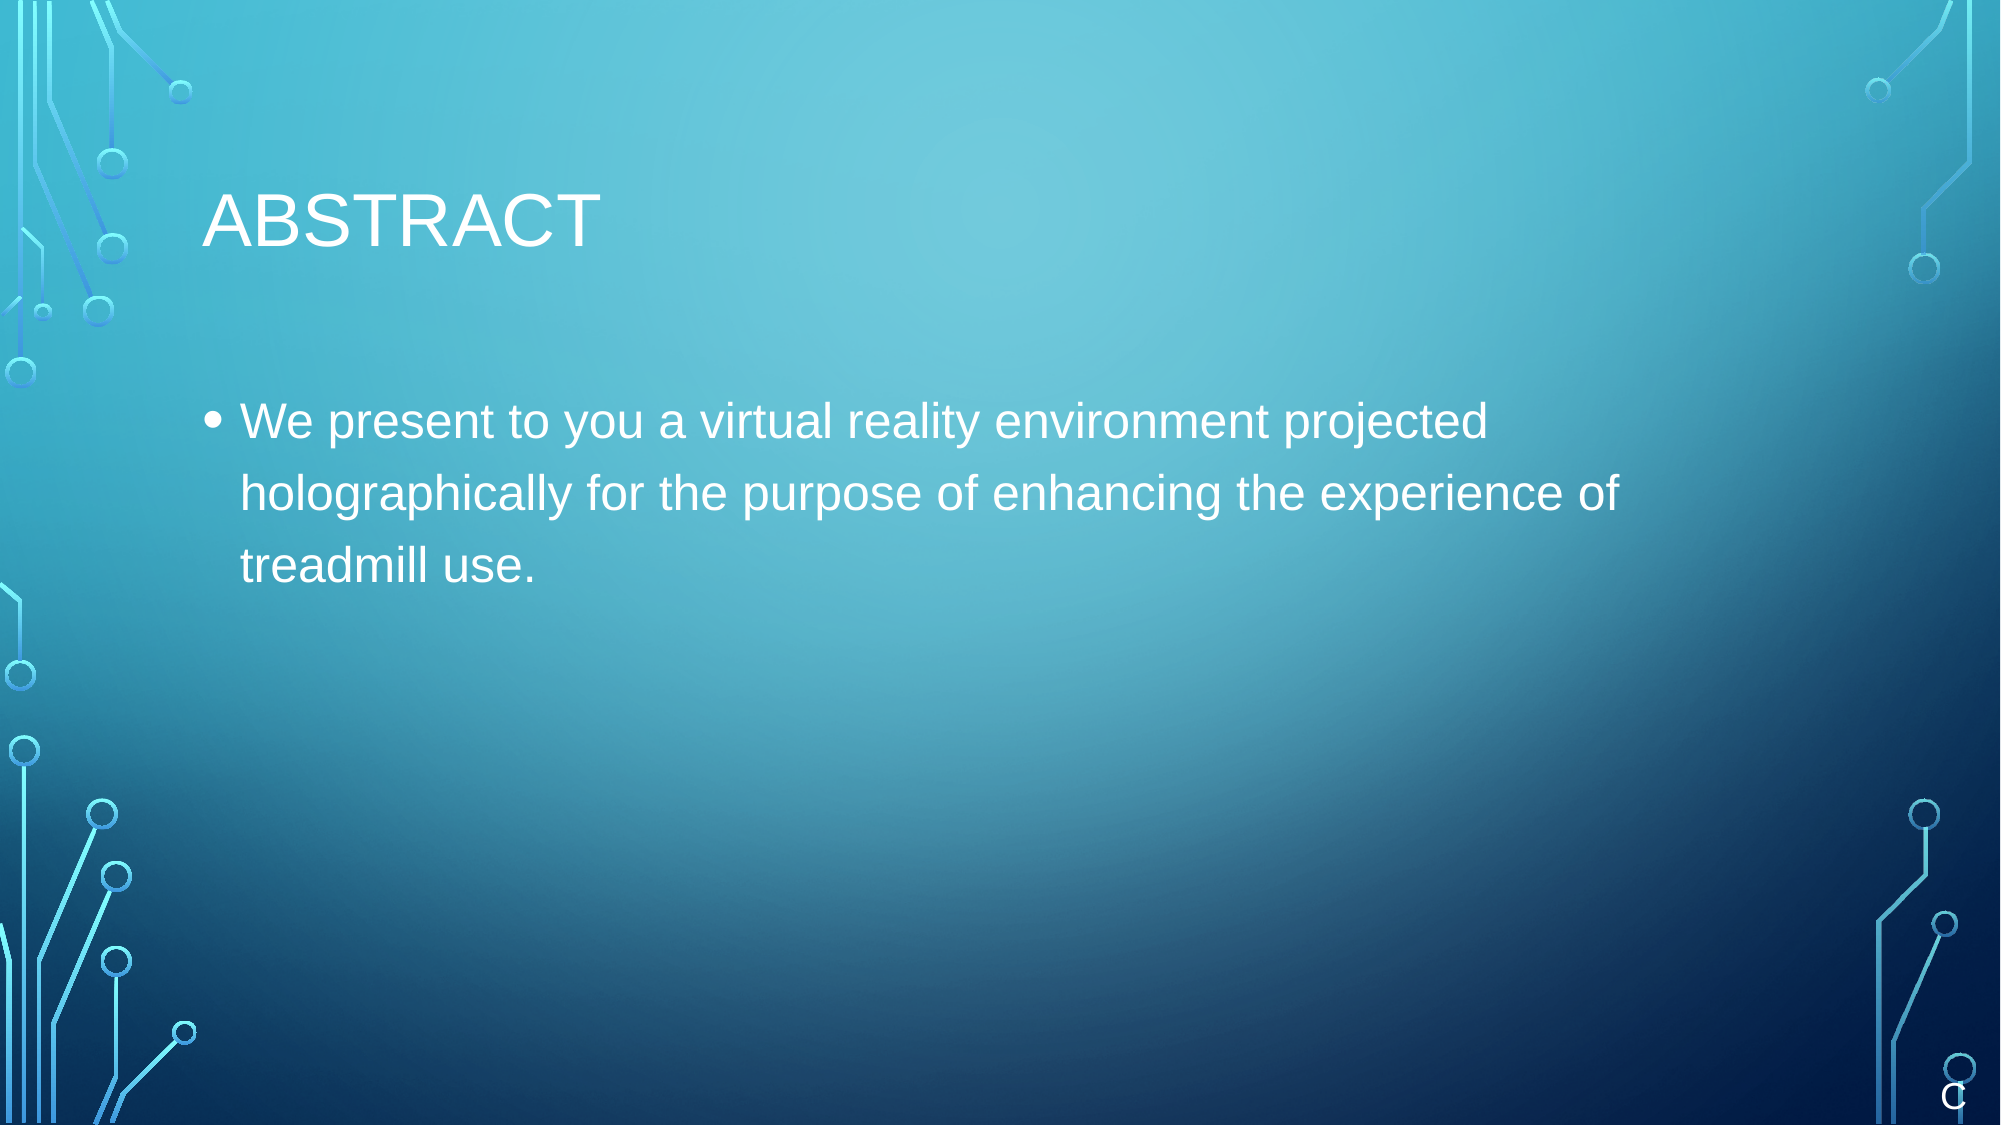

# Abstract
We present to you a virtual reality environment projected holographically for the purpose of enhancing the experience of treadmill use.
C